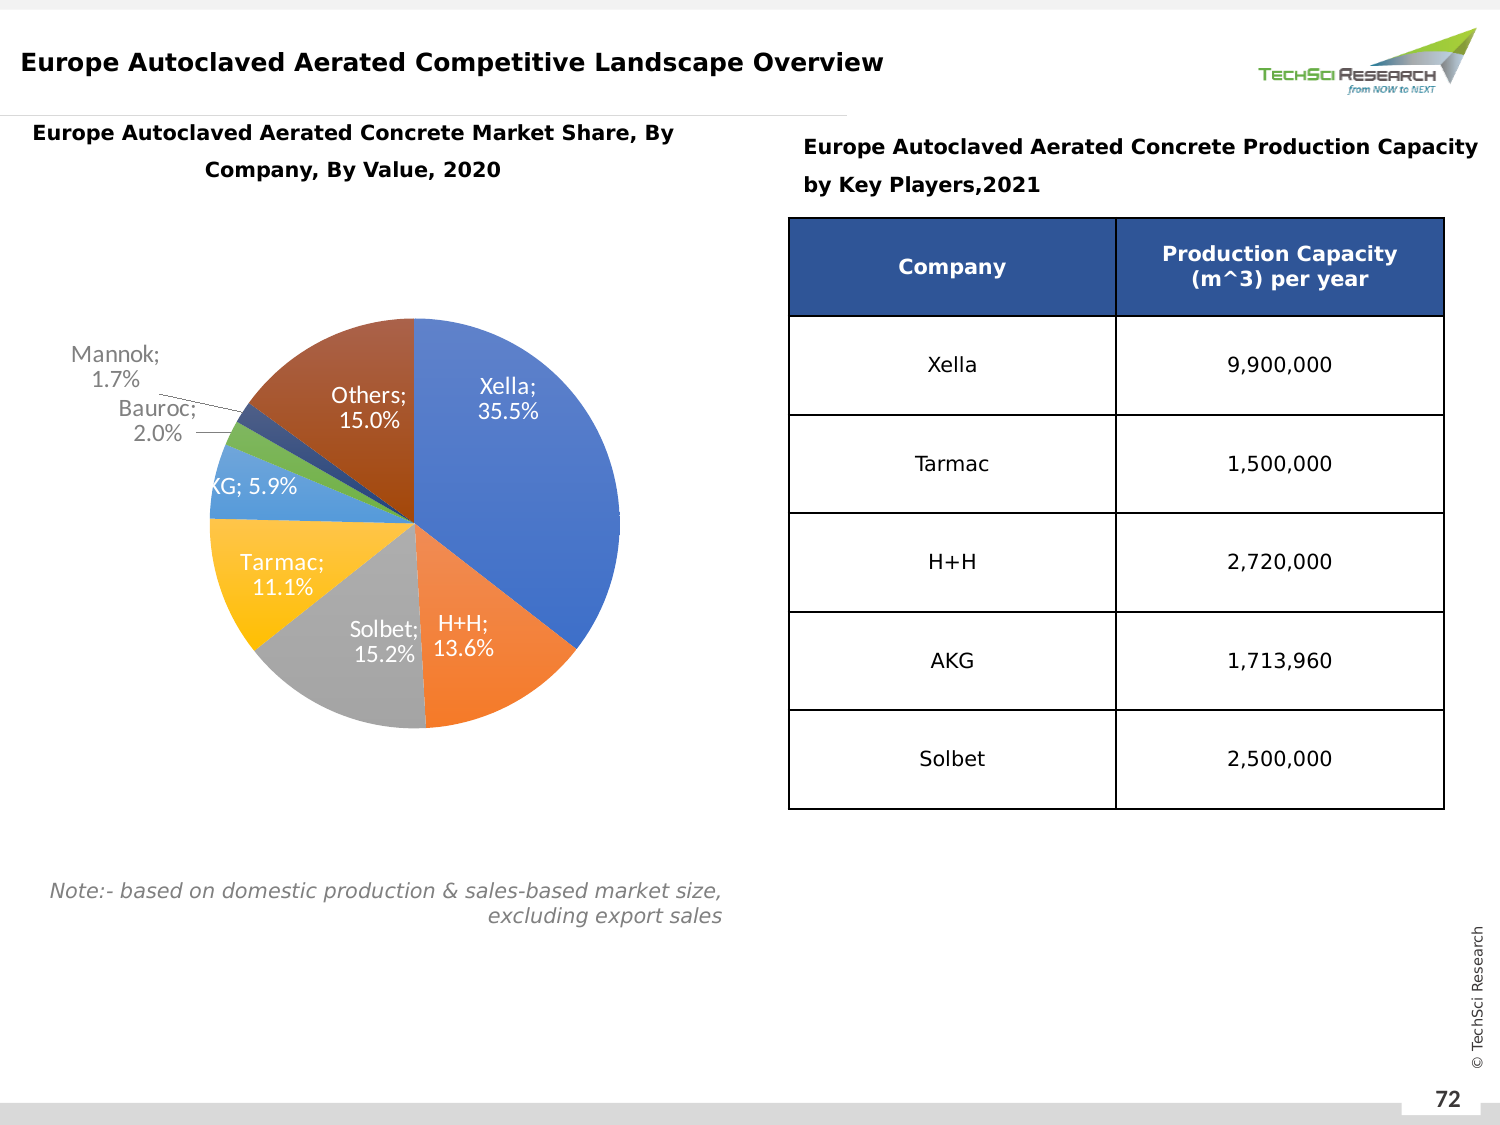

Europe Autoclaved Aerated Competitive Landscape Overview
Europe Autoclaved Aerated Concrete Market Share, By Company, By Value, 2020
Europe Autoclaved Aerated Concrete Production Capacity by Key Players,2021

### Chart

| Category | Sales |
|---|---|
| Xella | 0.35515926710996254 |
| H+H | 0.13607305670896366 |
| Solbet | 0.1519382095879671 |
| Tarmac | 0.11057231626934579 |
| AKG | 0.05923516943000667 |
| Bauroc | 0.019745056476668892 |
| Mannok | 0.01727692441708528 |
| Others | 0.1499999999999999 |
| Company | Production Capacity (m^3) per year |
| --- | --- |
| Xella | 9,900,000 |
| Tarmac | 1,500,000 |
| H+H | 2,720,000 |
| AKG | 1,713,960 |
| Solbet | 2,500,000 |
Note:- based on domestic production & sales-based market size, excluding export sales